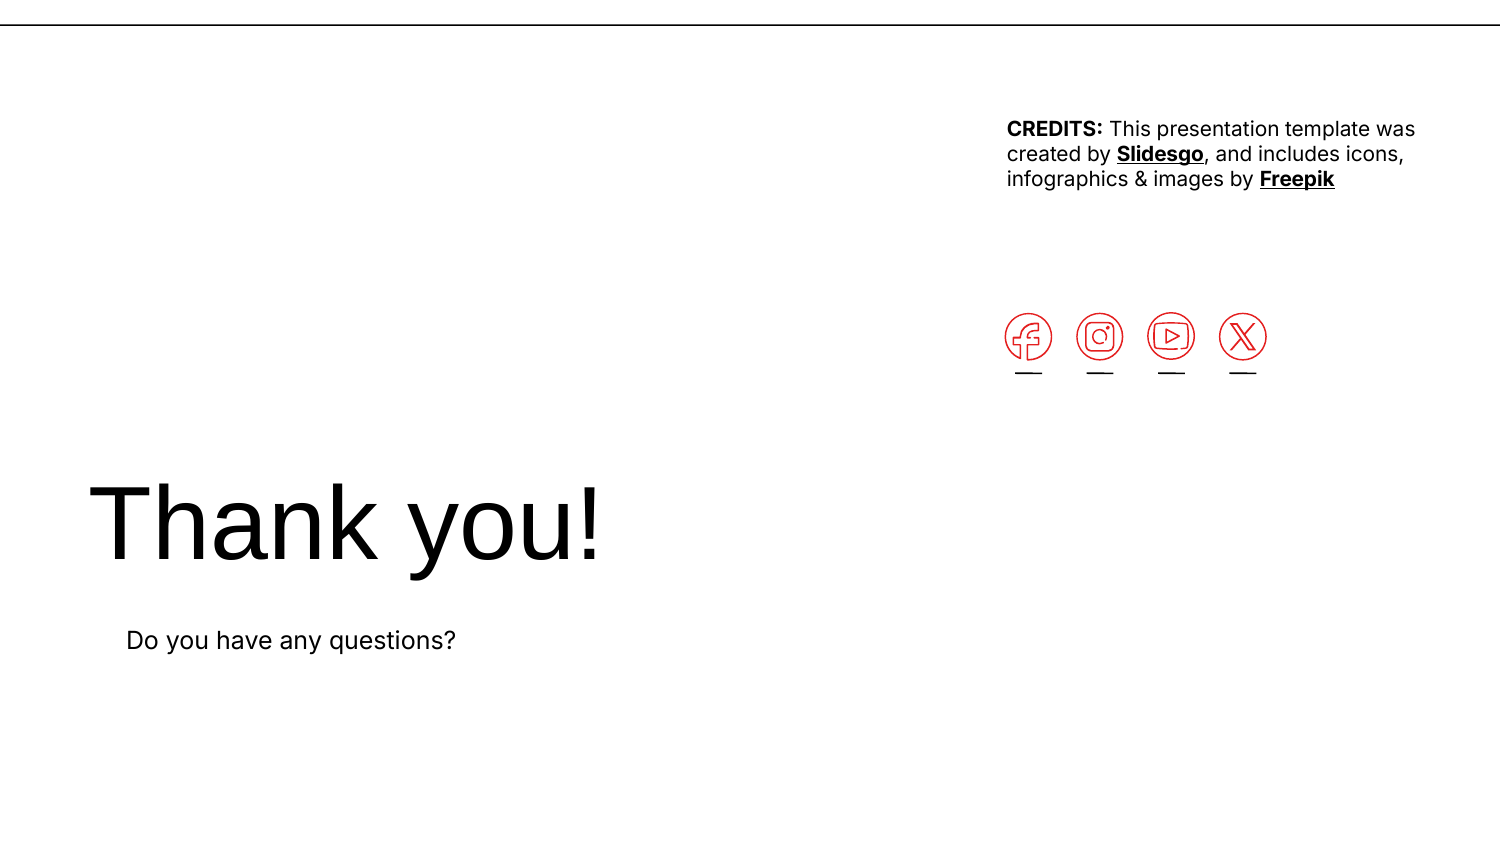

+91 620 421 838

# Thank you!
Do you have any questions?